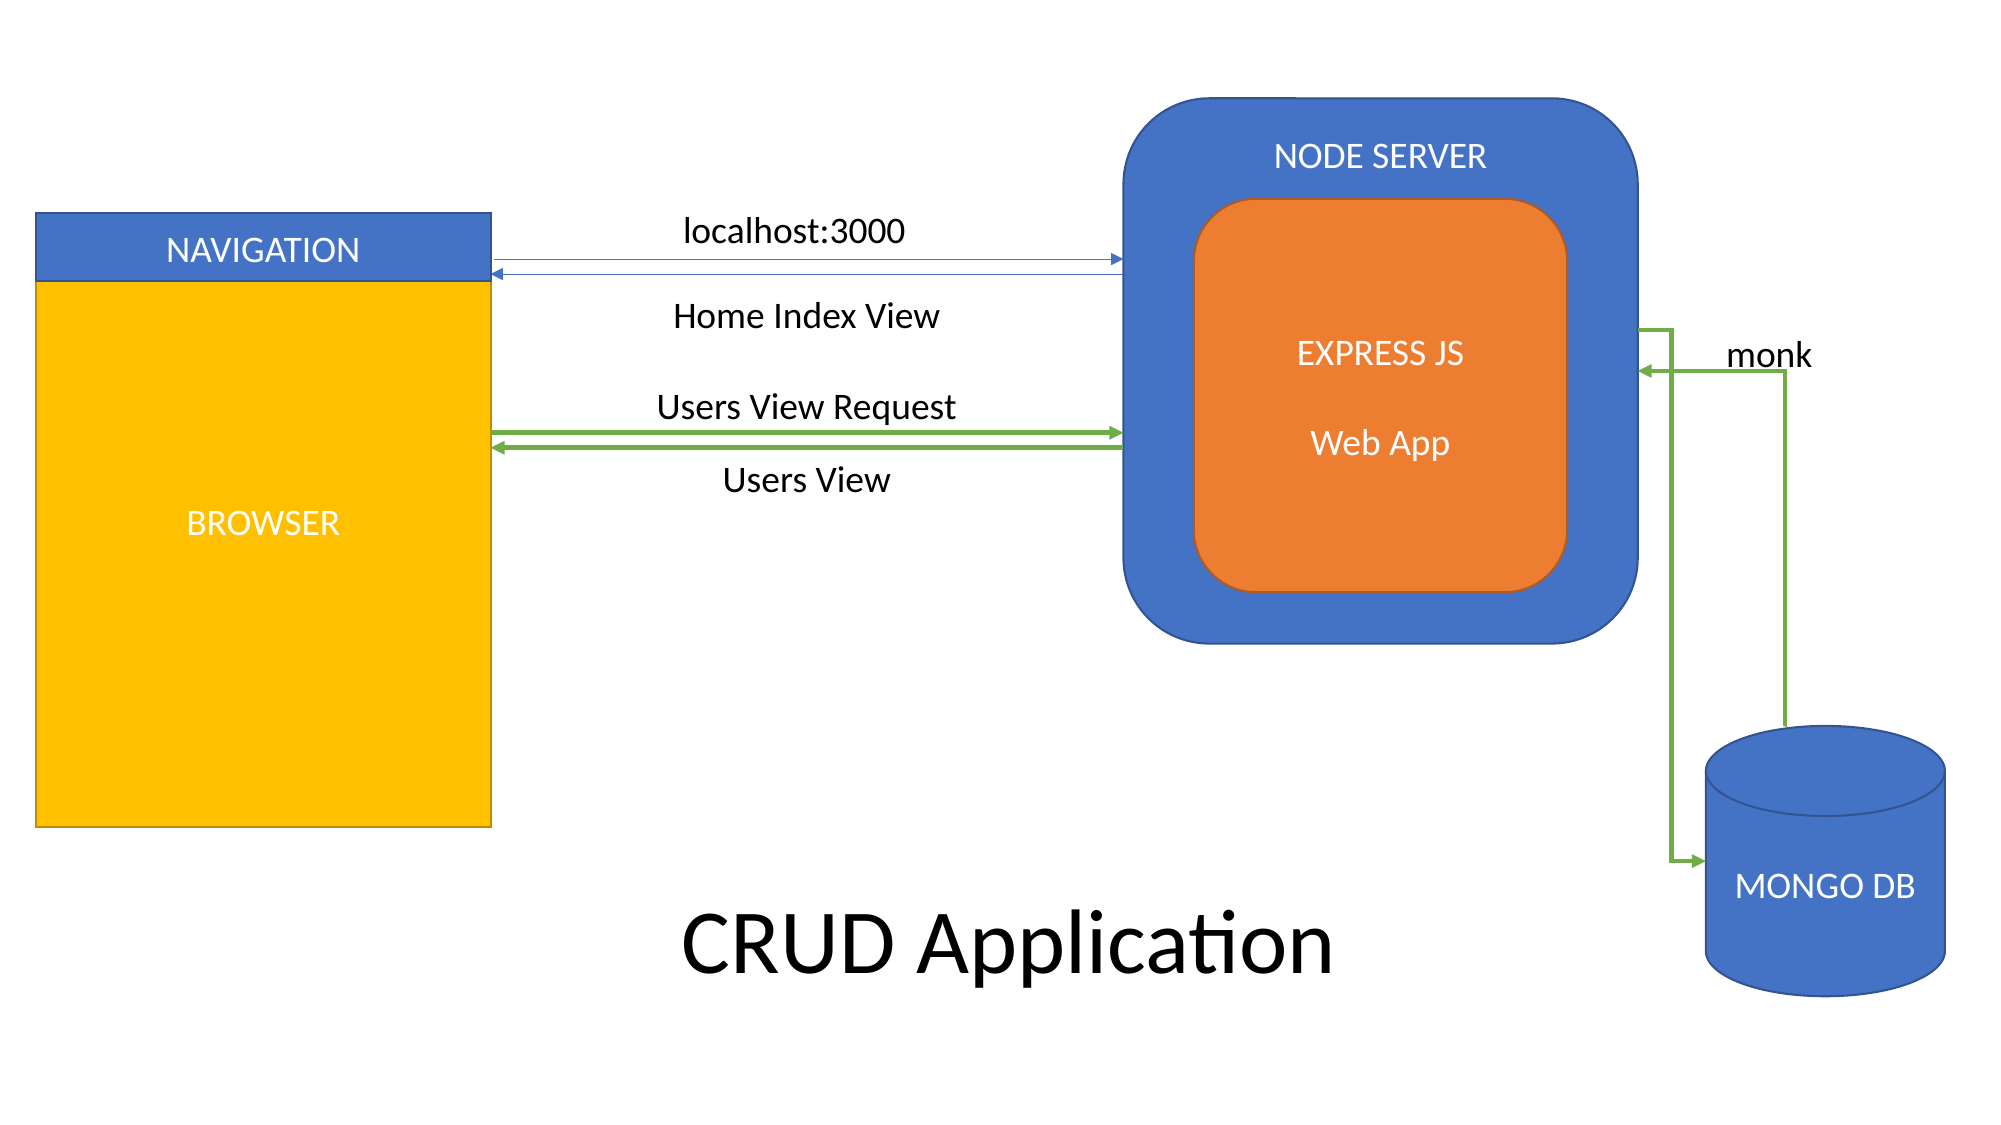

NODE SERVER
localhost:3000
EXPRESS JS

Web App
BROWSER
NAVIGATION
Home Index View
monk
Users View Request
Users View
MONGO DB
# CRUD Application